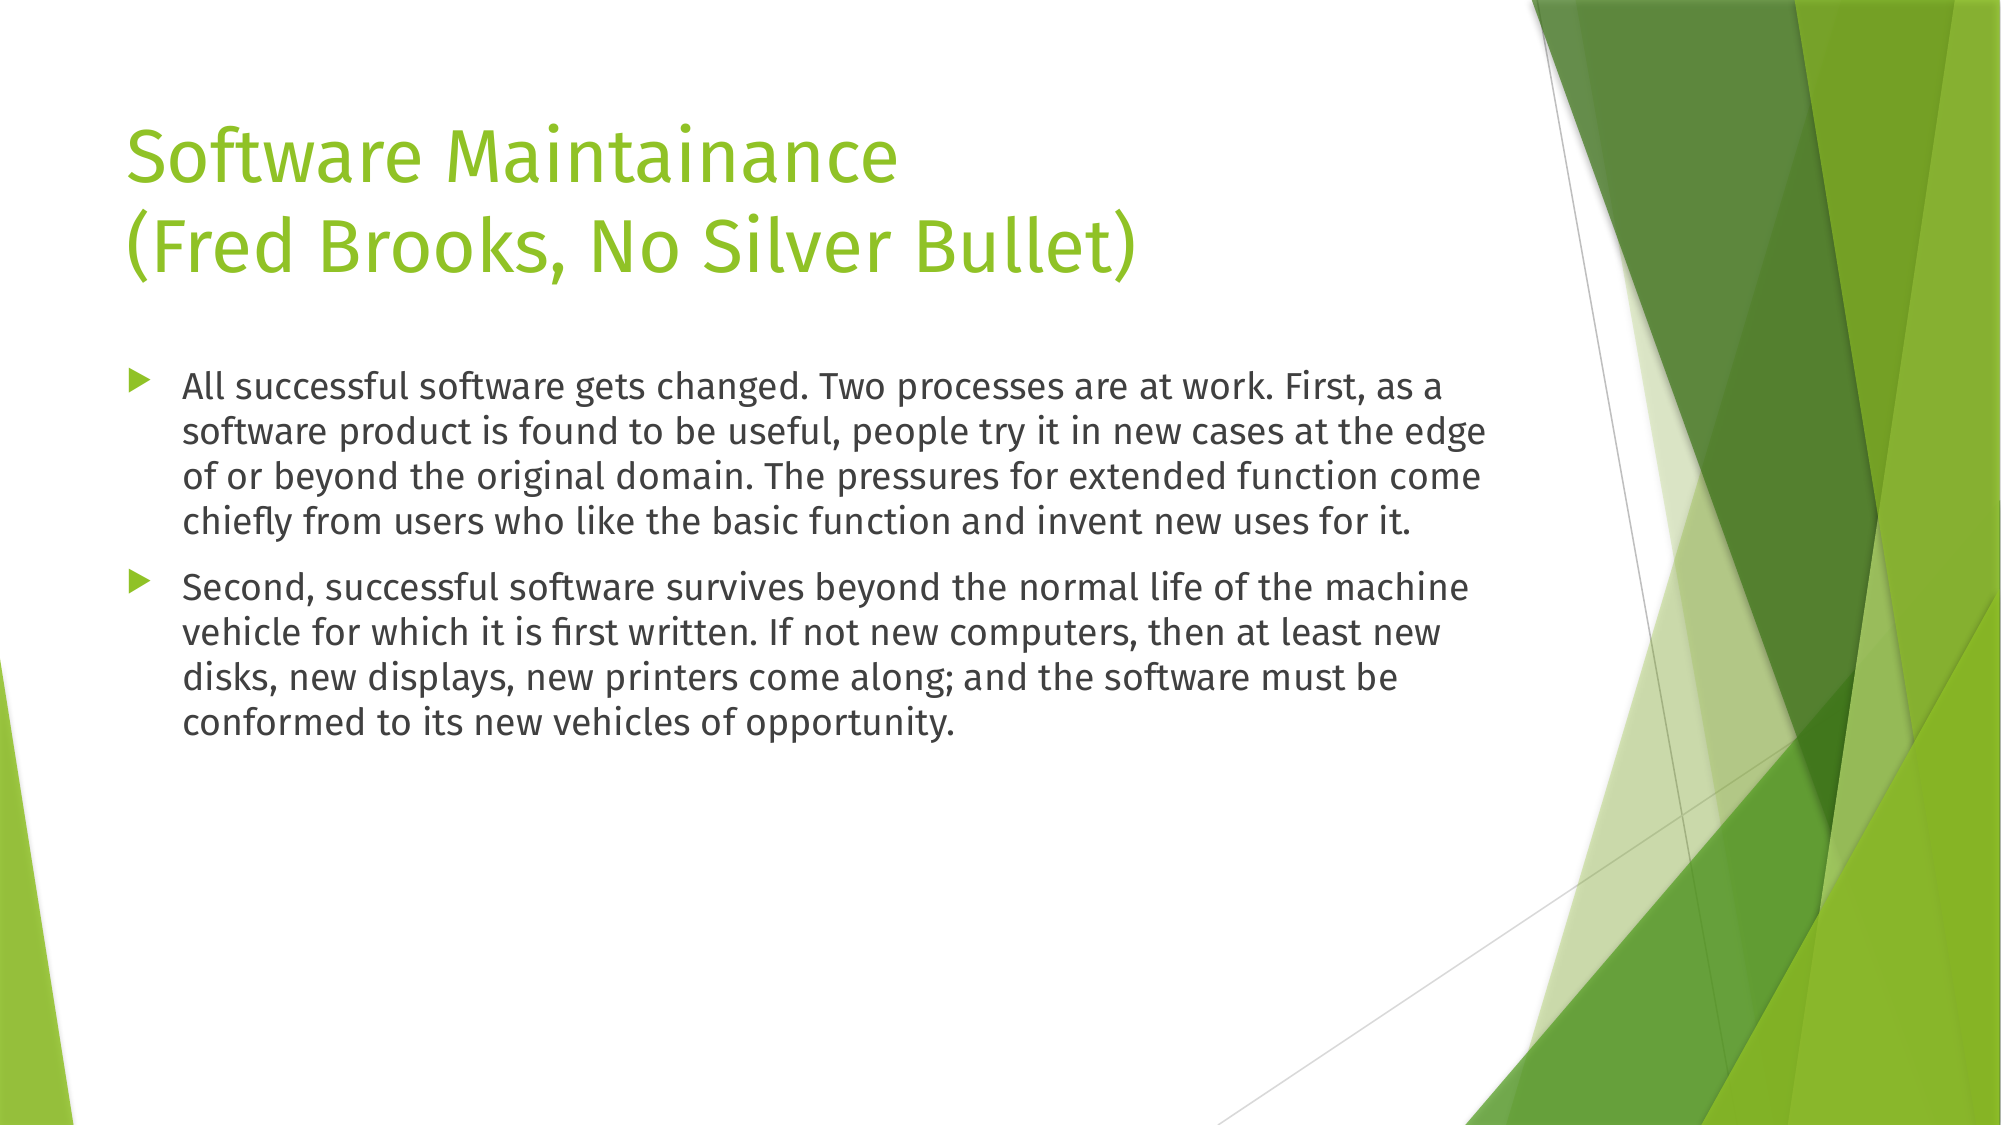

# Software Maintainance (Fred Brooks, No Silver Bullet)
All successful software gets changed. Two processes are at work. First, as a software product is found to be useful, people try it in new cases at the edge of or beyond the original domain. The pressures for extended function come chiefly from users who like the basic function and invent new uses for it.
Second, successful software survives beyond the normal life of the machine vehicle for which it is first written. If not new computers, then at least new disks, new displays, new printers come along; and the software must be conformed to its new vehicles of opportunity.